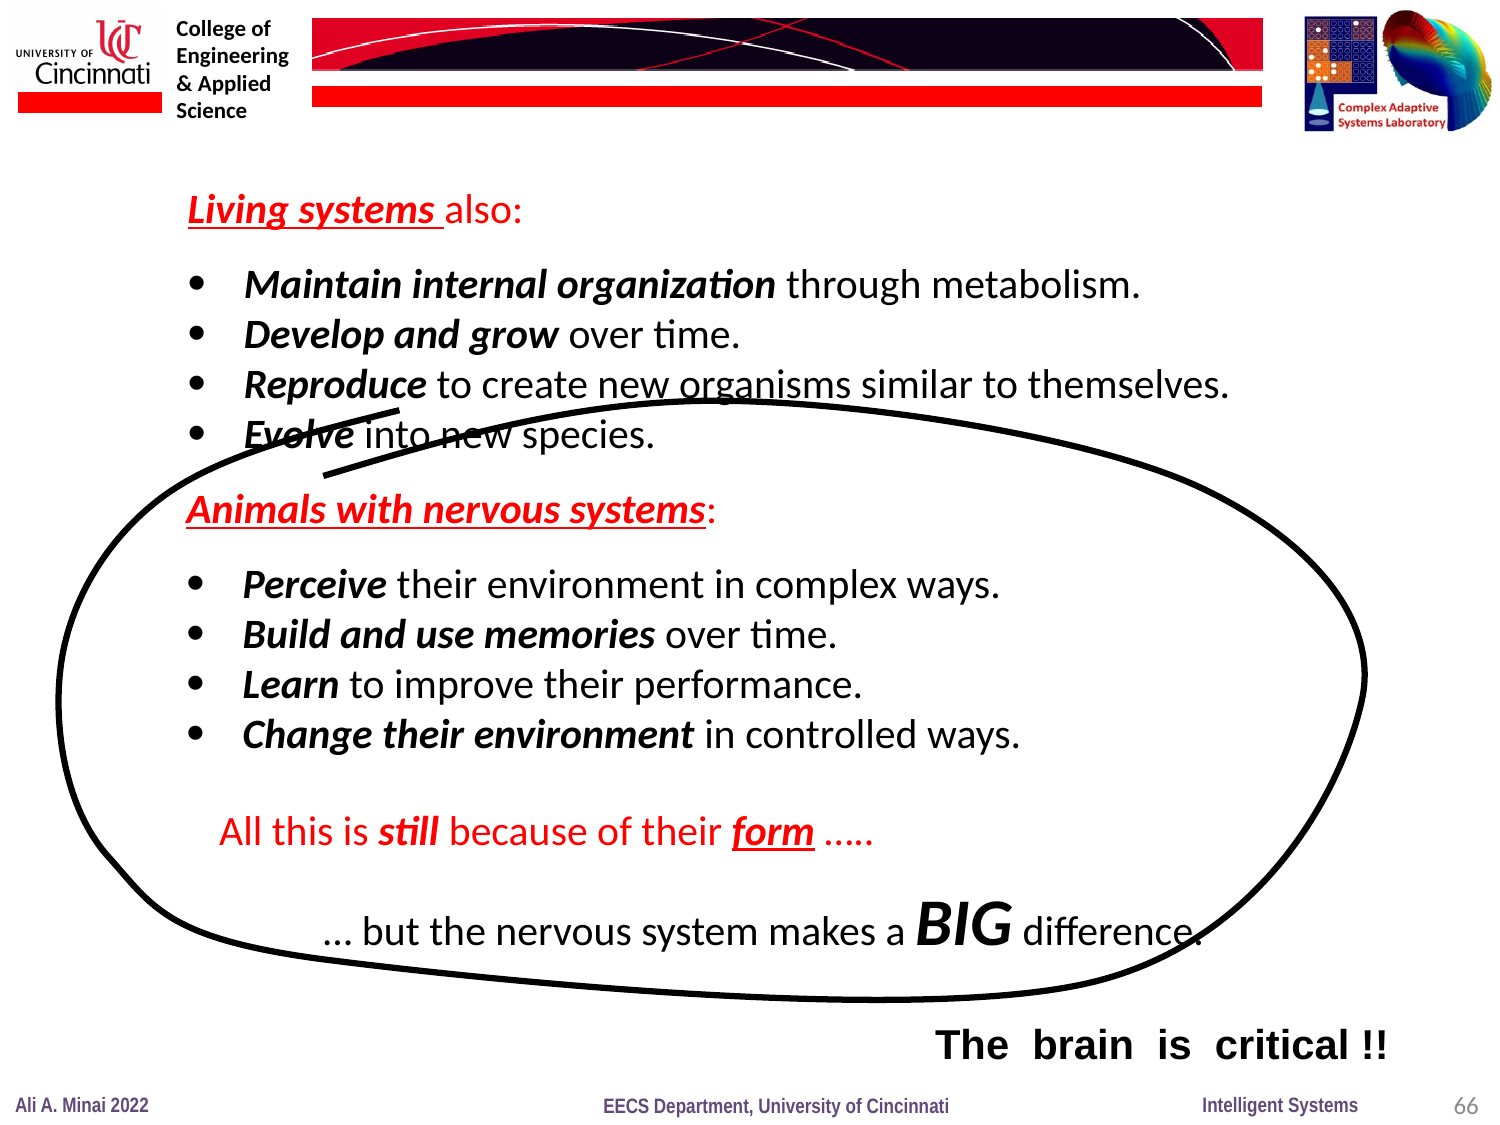

Living systems also:
Maintain internal organization through metabolism.
Develop and grow over time.
Reproduce to create new organisms similar to themselves.
Evolve into new species.

Animals with nervous systems:
Perceive their environment in complex ways.
Build and use memories over time.
Learn to improve their performance.
Change their environment in controlled ways.
All this is still because of their form …..
           … but the nervous system makes a BIG difference.
The  brain  is  critical !!